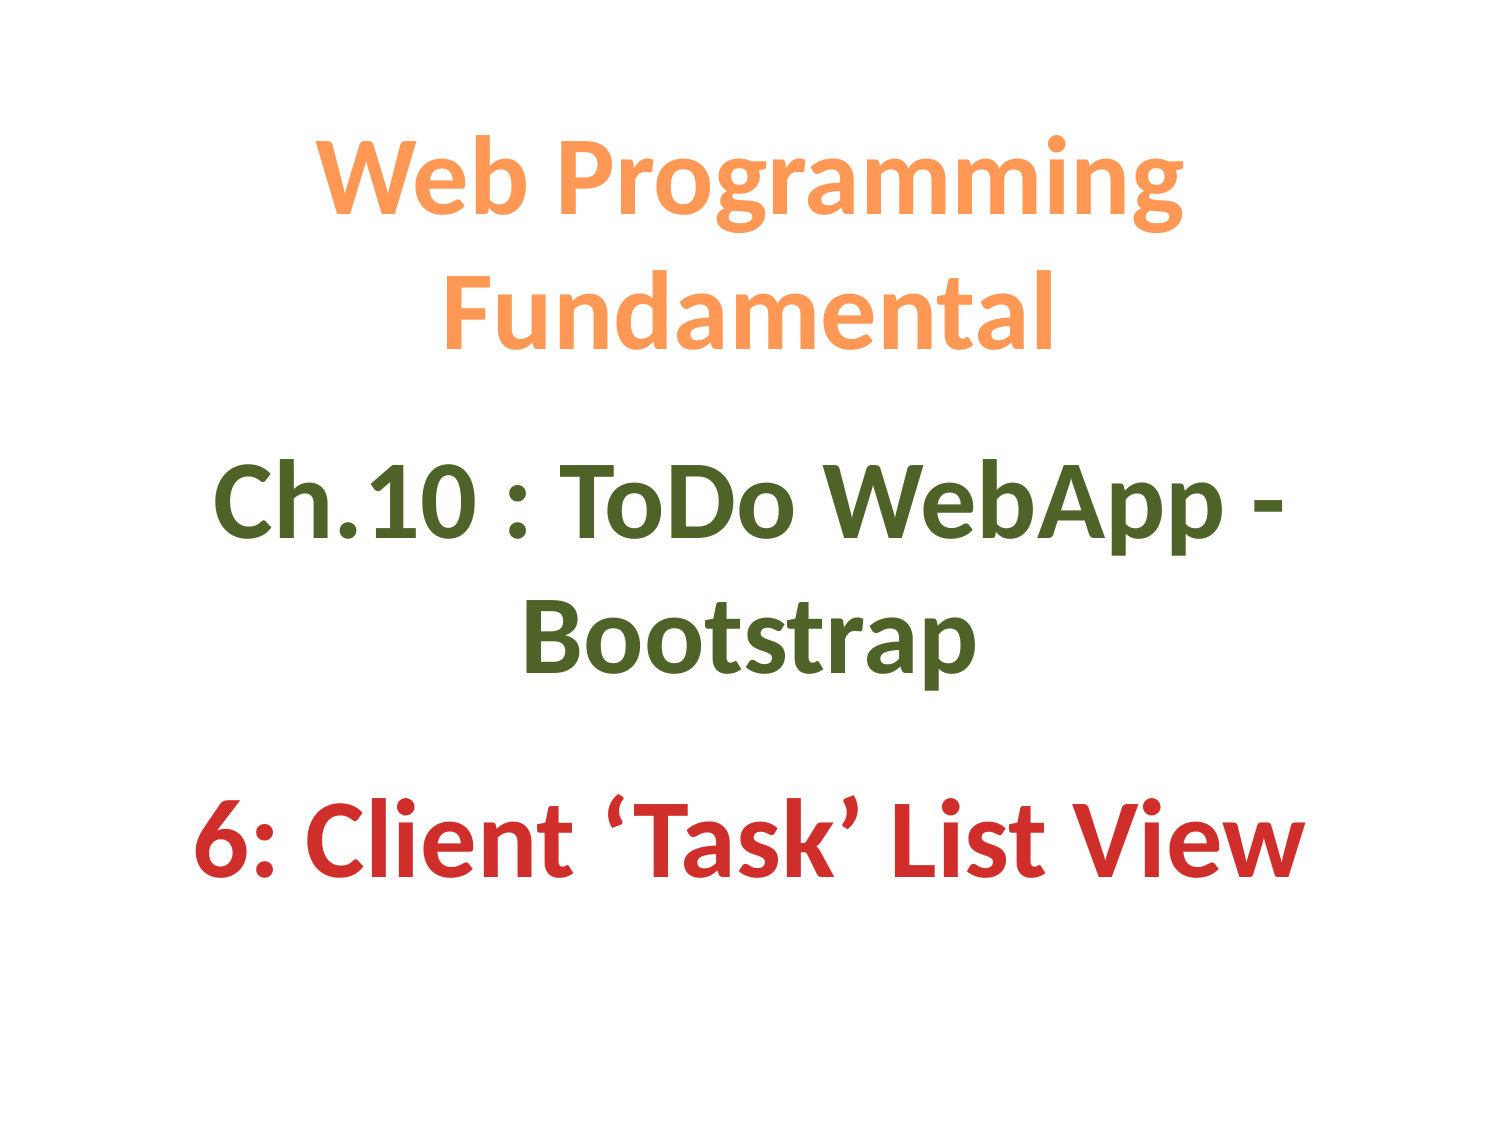

Web Programming Fundamental
Ch.10 : ToDo WebApp - Bootstrap
6: Client ‘Task’ List View